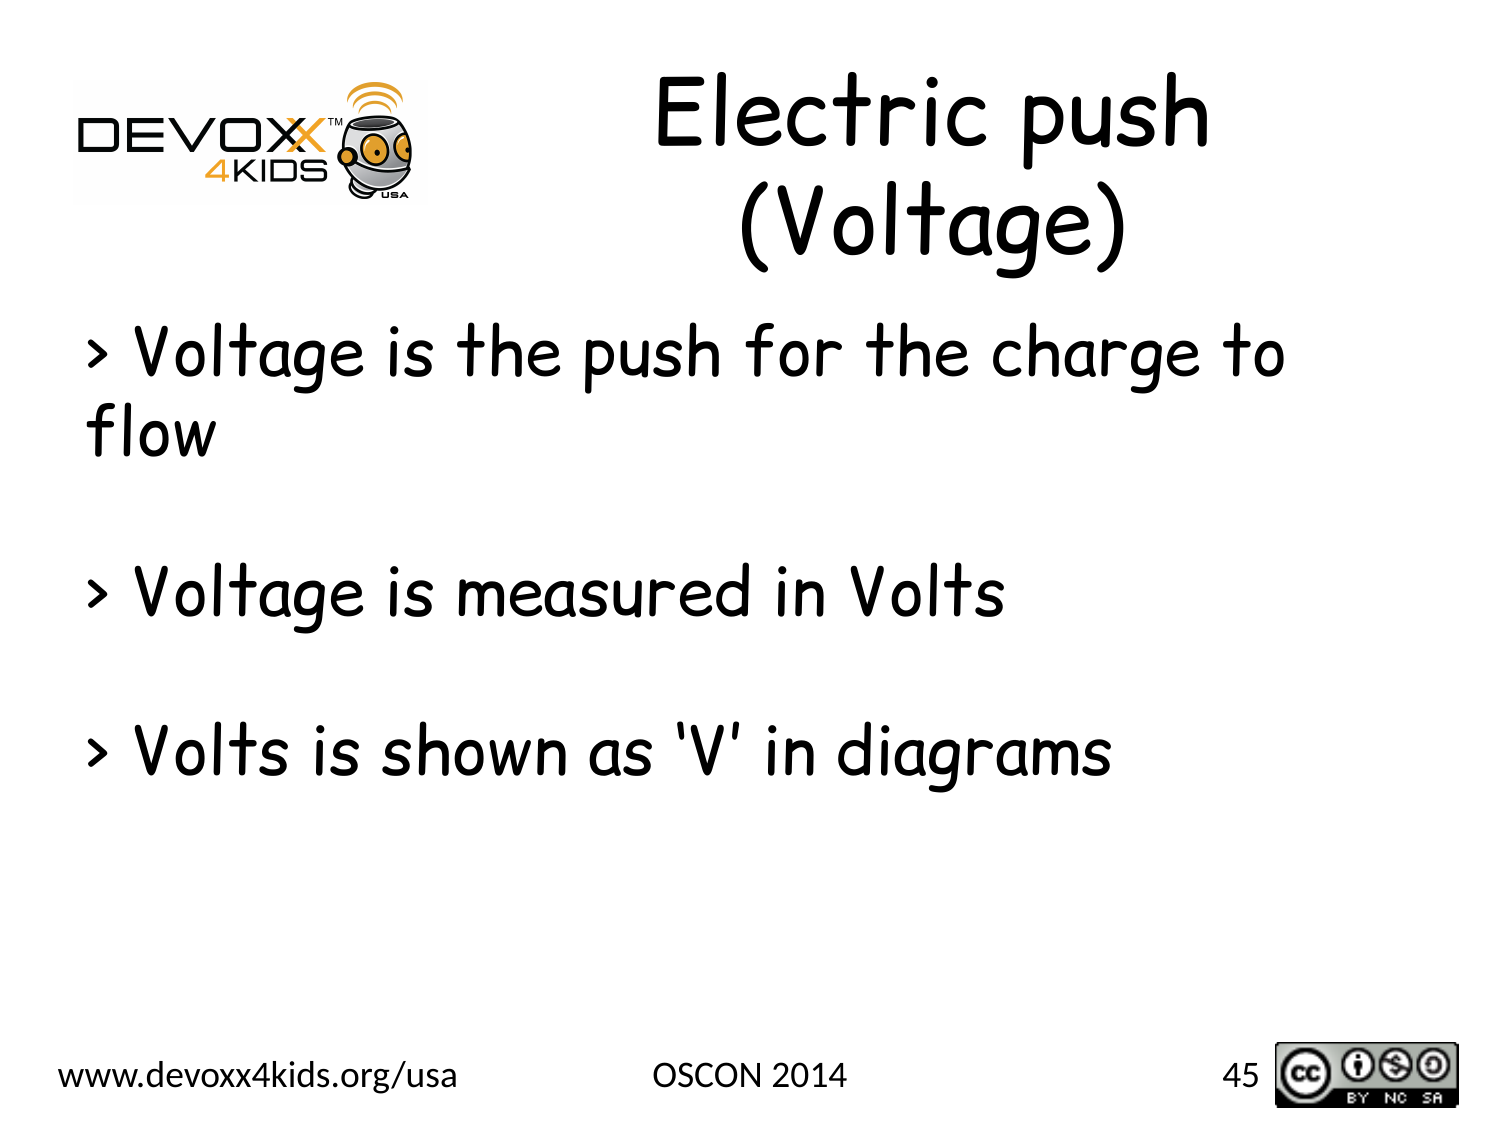

# Electric push (Voltage)
> Voltage is the push for the charge to flow

> Voltage is measured in Volts

> Volts is shown as ‘V’ in diagrams

OSCON 2014
45